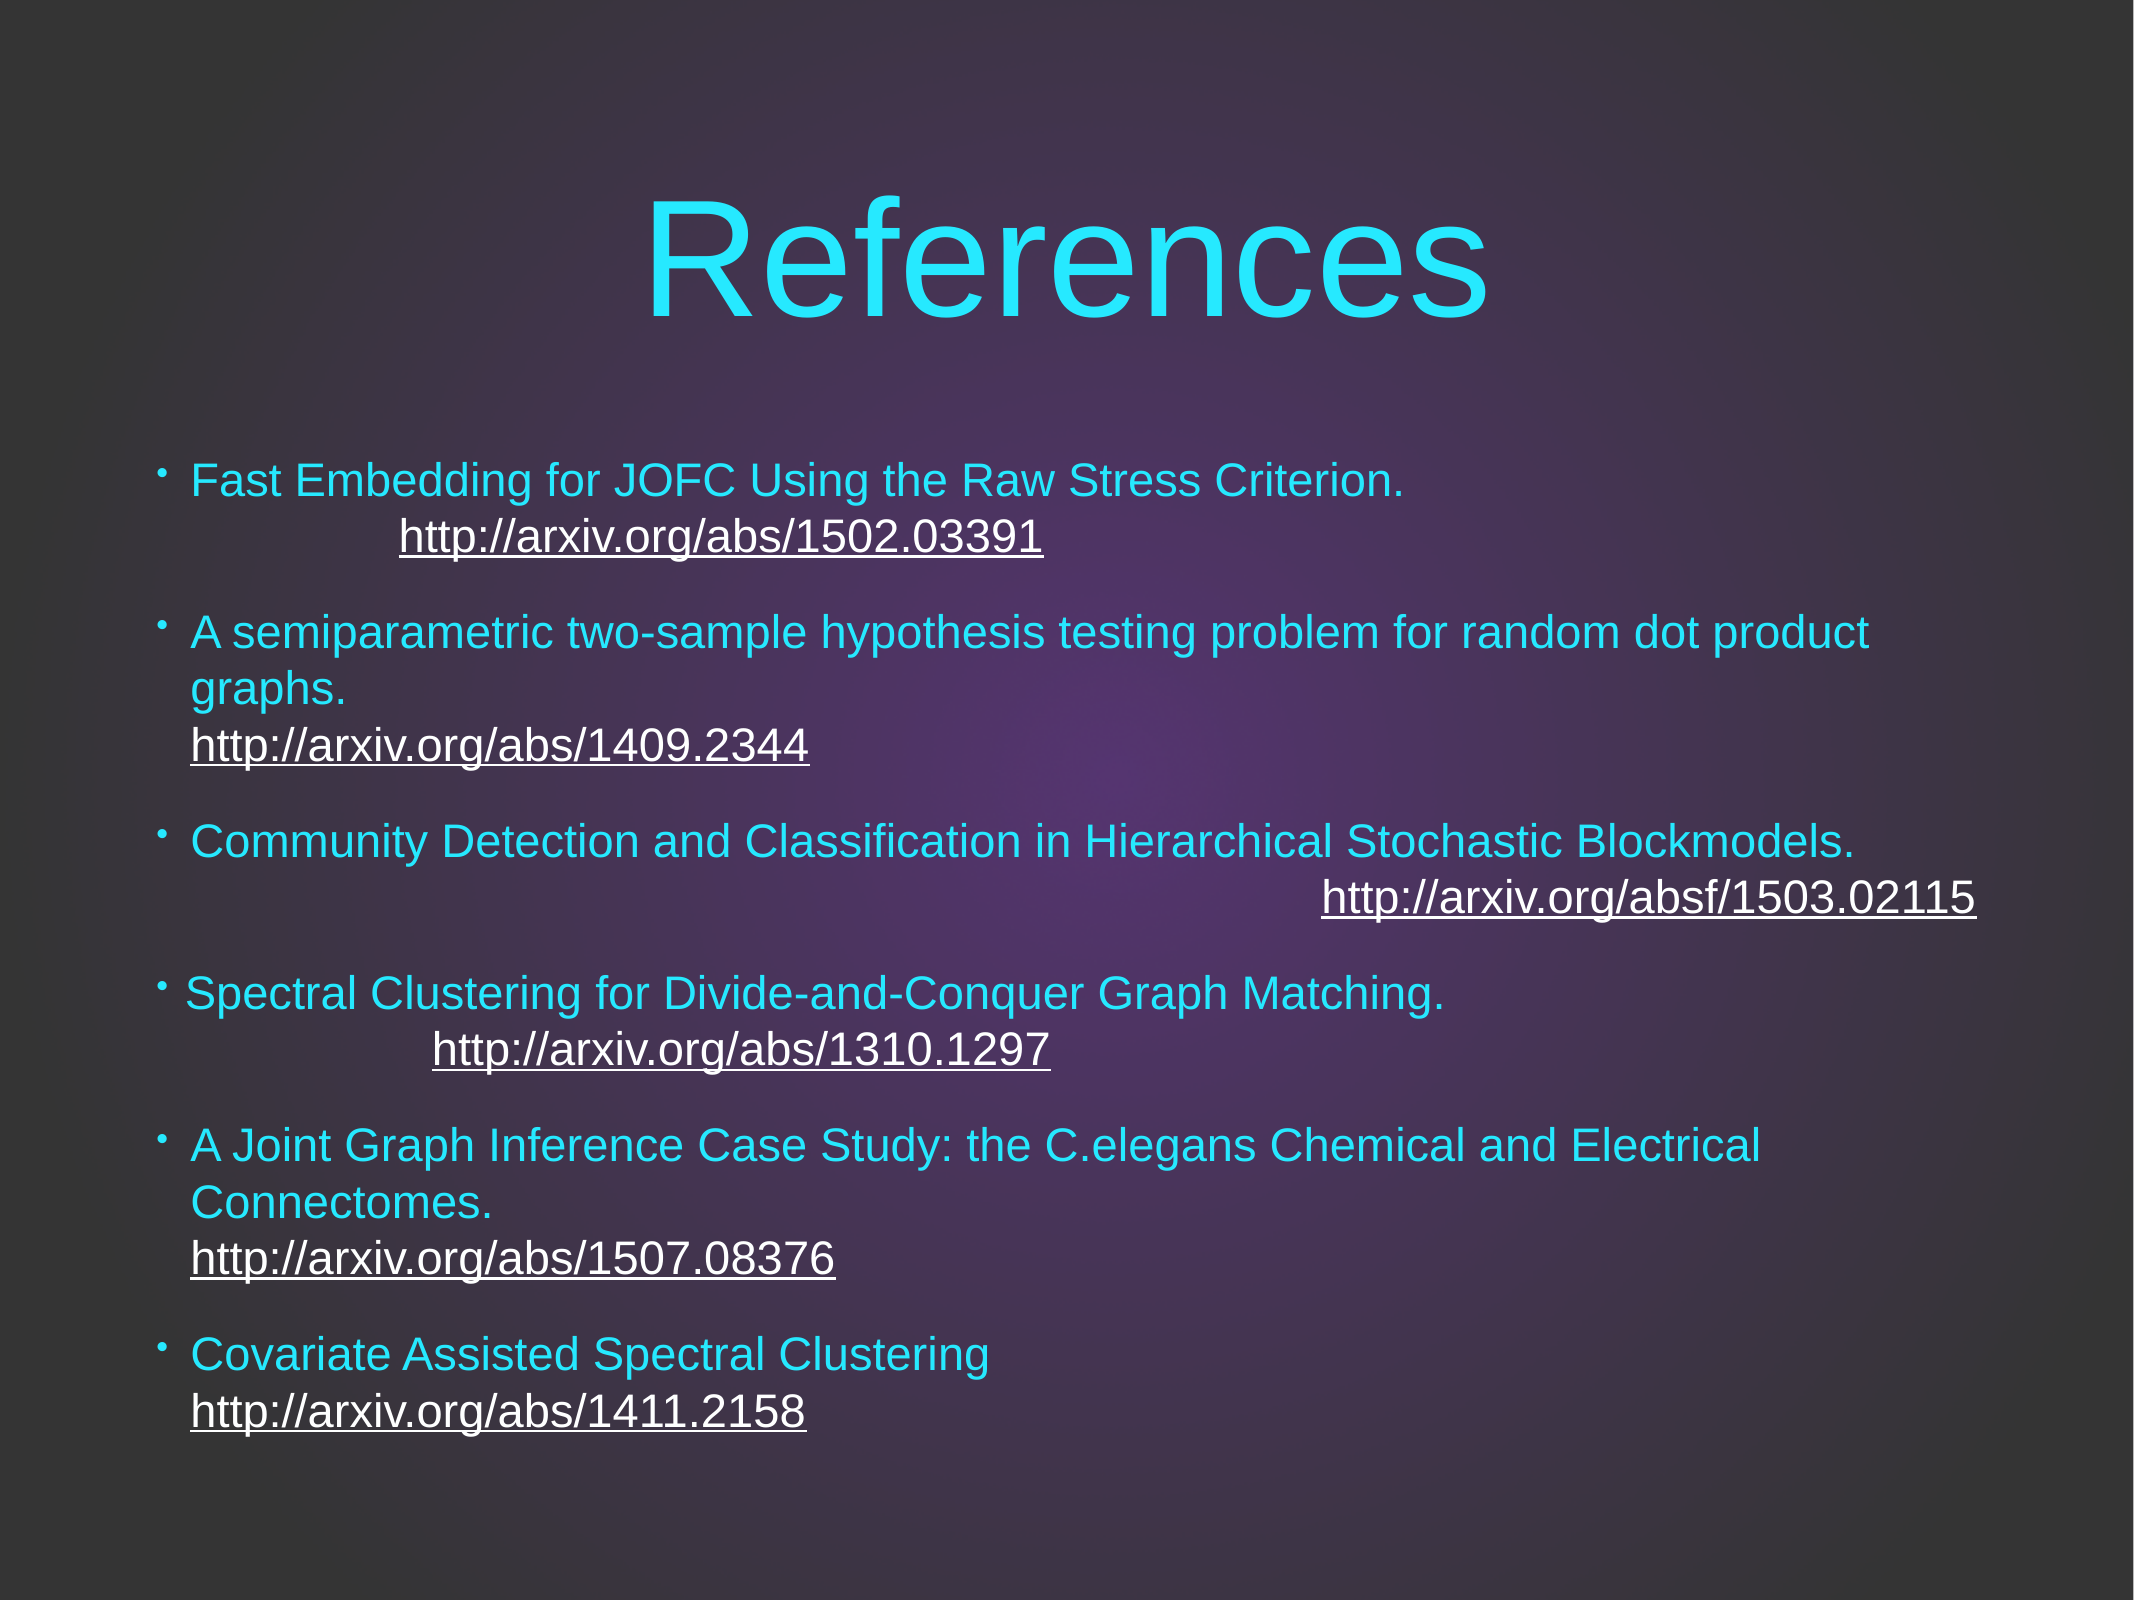

# References
Fast Embedding for JOFC Using the Raw Stress Criterion.                                                            http://arxiv.org/abs/1502.03391
A semiparametric two-sample hypothesis testing problem for random dot product graphs.                                                                                                                   http://arxiv.org/abs/1409.2344
Community Detection and Classification in Hierarchical Stochastic Blockmodels.                                                                                                 http://arxiv.org/absf/1503.02115
Spectral Clustering for Divide-and-Conquer Graph Matching.                                                            http://arxiv.org/abs/1310.1297
A Joint Graph Inference Case Study: the C.elegans Chemical and Electrical Connectomes.                                                                                                        http://arxiv.org/abs/1507.08376
Covariate Assisted Spectral Clustering                                                                  http://arxiv.org/abs/1411.2158